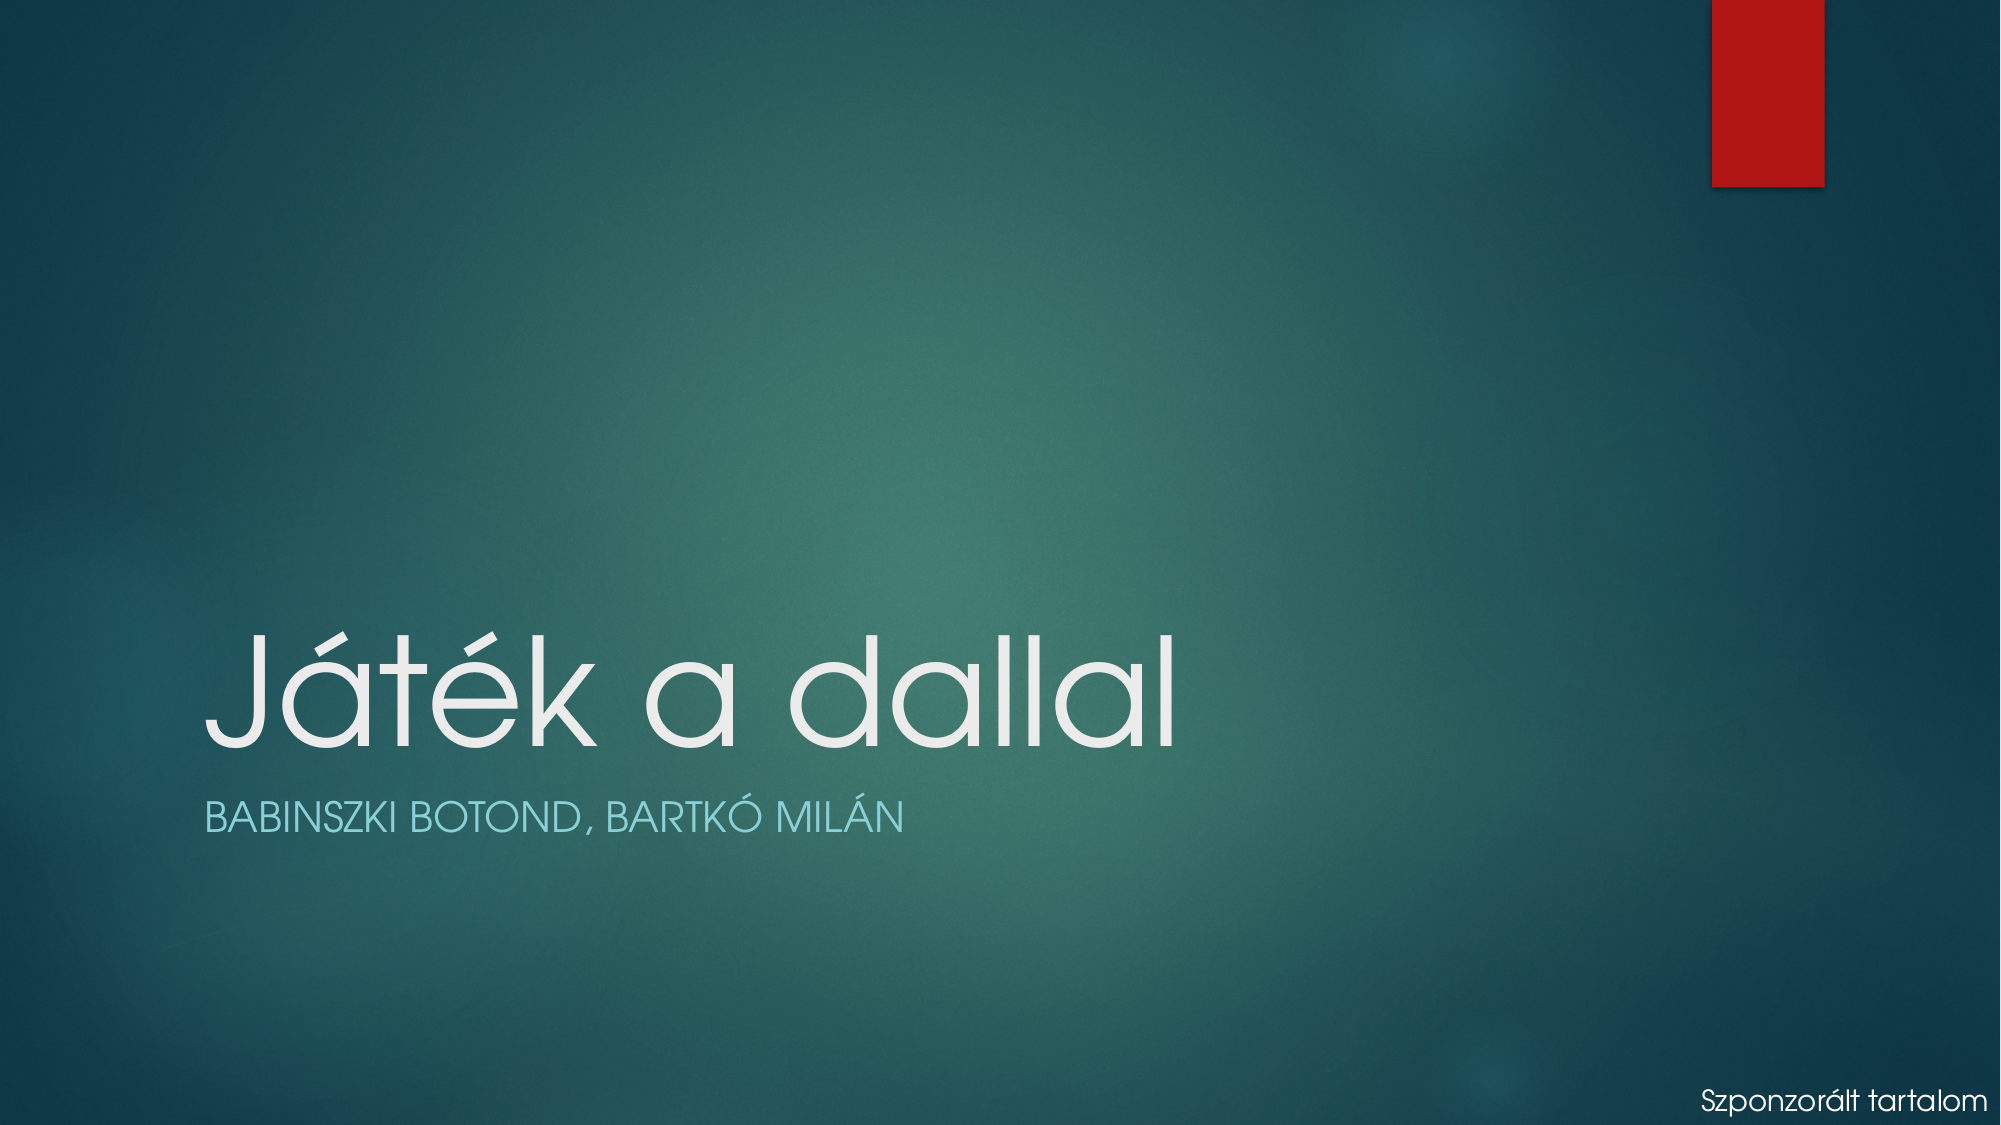

# Játék a dallal
Babinszki Botond, Bartkó Milán
Szponzorált tartalom